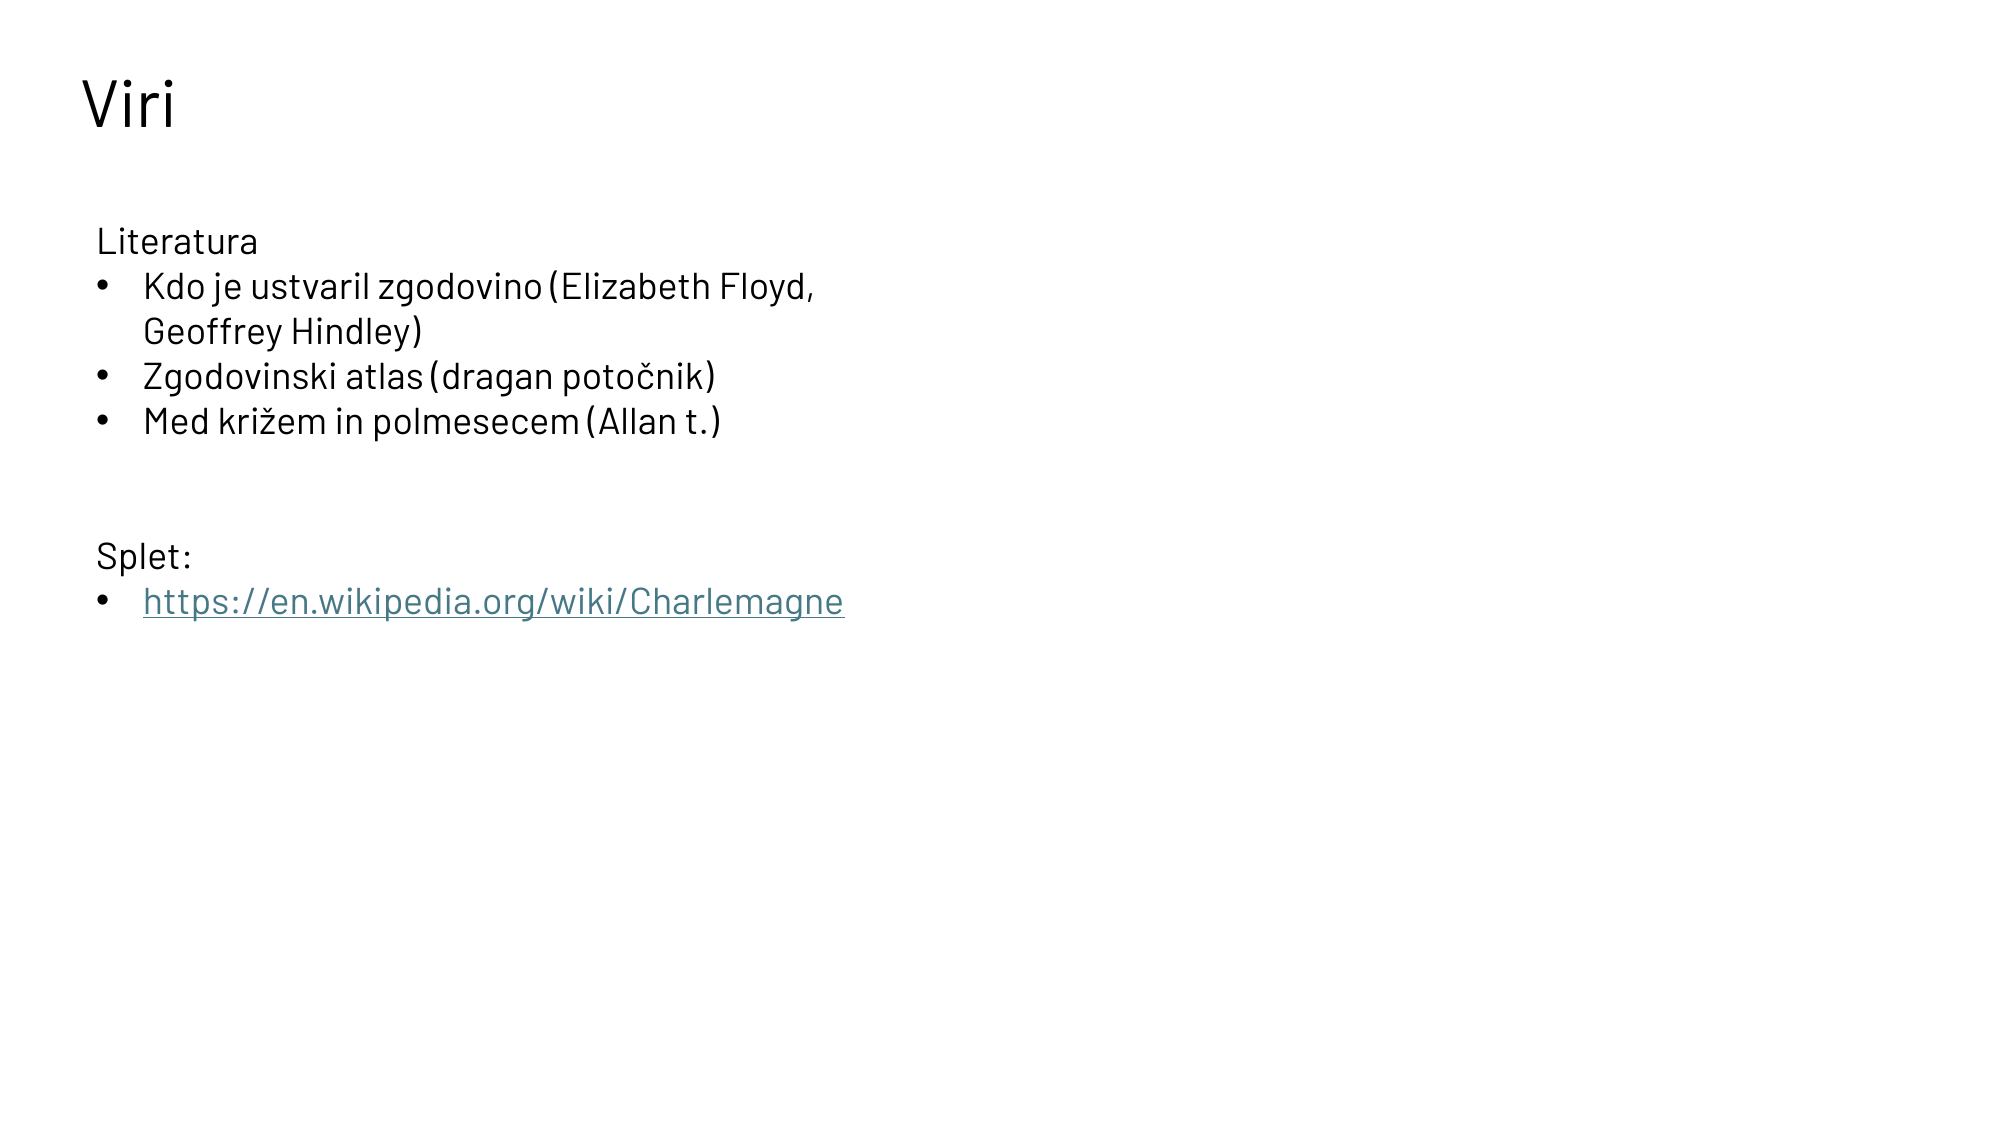

Viri
Literatura
Kdo je ustvaril zgodovino (Elizabeth Floyd, Geoffrey Hindley)
Zgodovinski atlas (dragan potočnik)
Med križem in polmesecem (Allan t.)

Splet:
https://en.wikipedia.org/wiki/Charlemagne